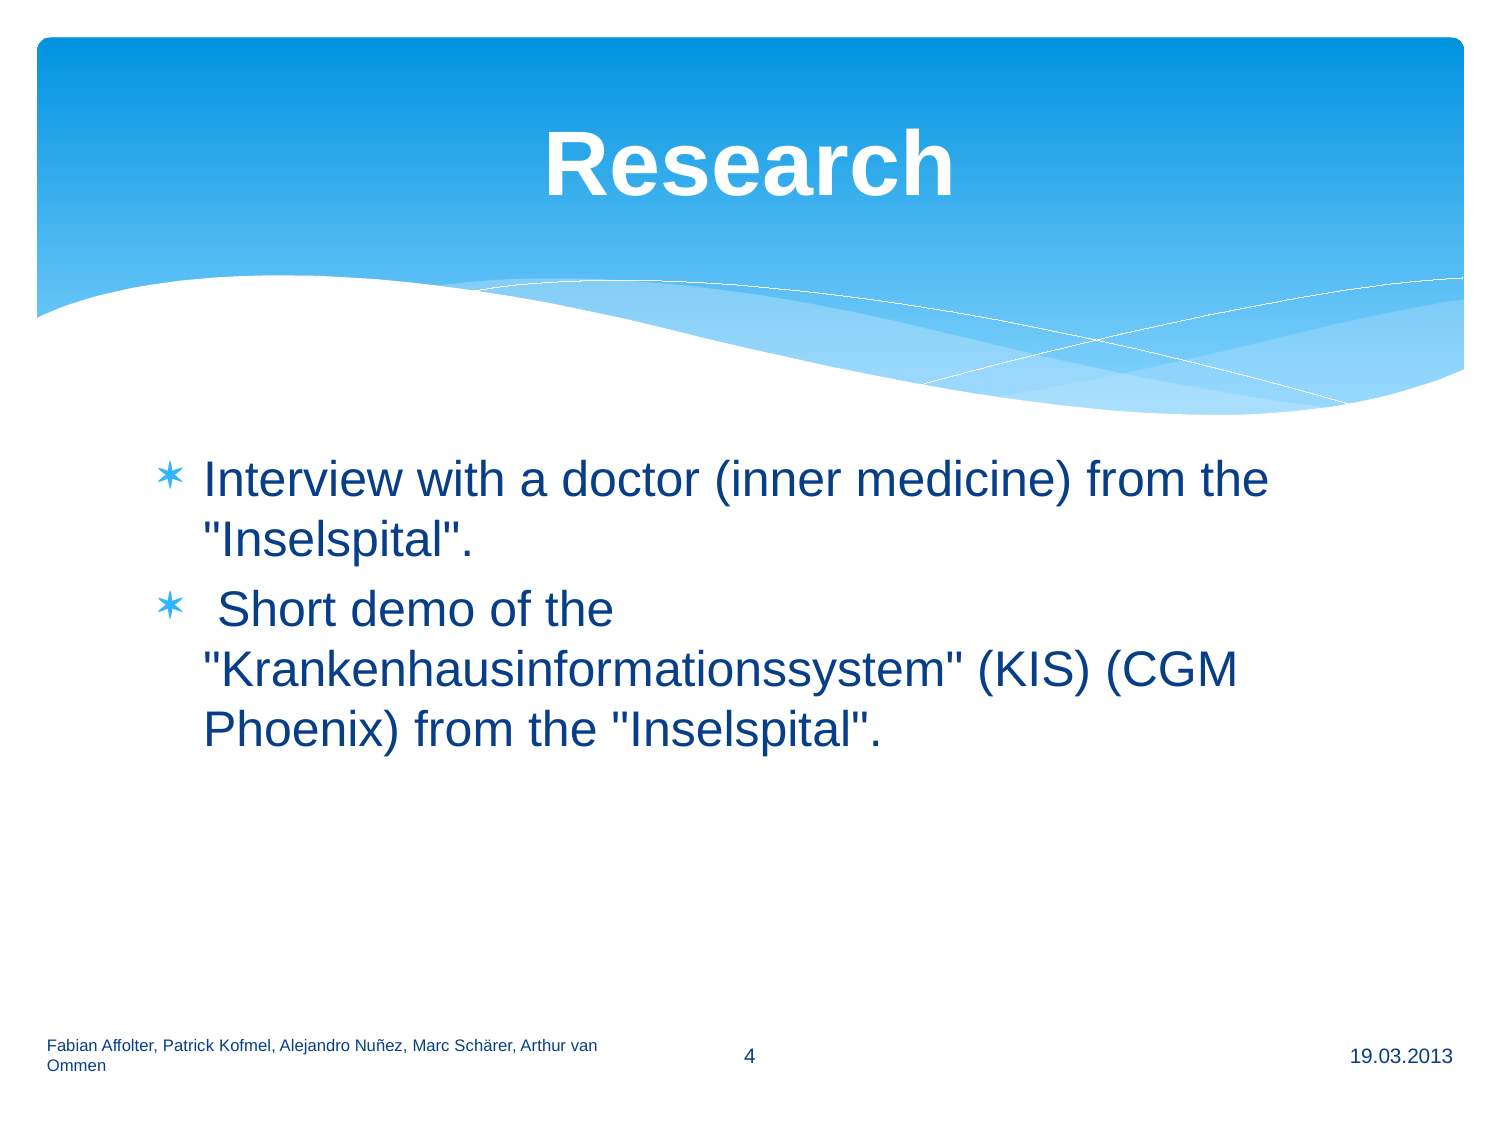

# Research
Interview with a doctor (inner medicine) from the "Inselspital".
 Short demo of the "Krankenhausinformationssystem" (KIS) (CGM Phoenix) from the "Inselspital".
4
Fabian Affolter, Patrick Kofmel, Alejandro Nuñez, Marc Schärer, Arthur van Ommen
19.03.2013